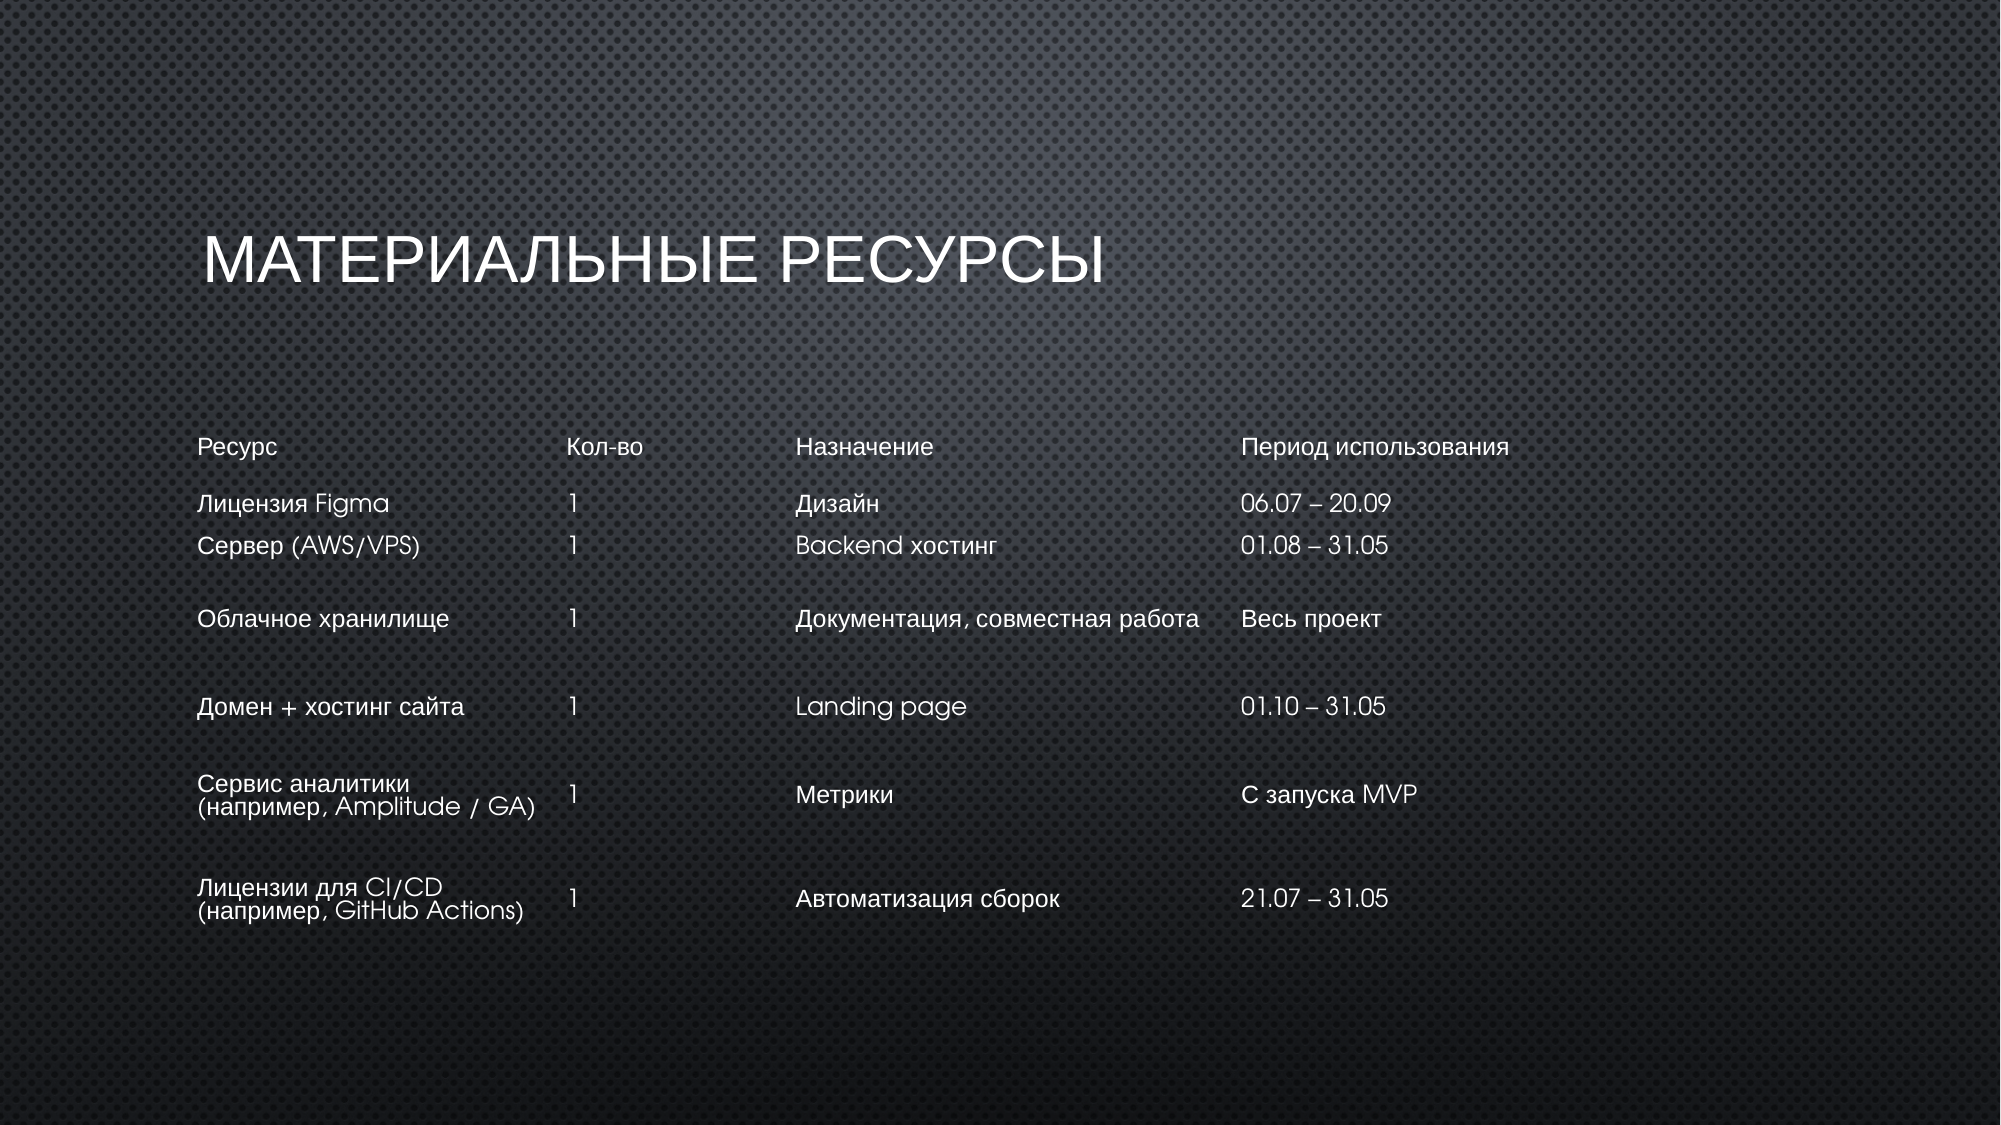

# Материальные ресурсы
| Ресурс | Кол-во | Назначение | Период использования |
| --- | --- | --- | --- |
| Лицензия Figma | 1 | Дизайн | 06.07 – 20.09 |
| Сервер (AWS/VPS) | 1 | Backend хостинг | 01.08 – 31.05 |
| Облачное хранилище | 1 | Документация, совместная работа | Весь проект |
| Домен + хостинг сайта | 1 | Landing page | 01.10 – 31.05 |
| Сервис аналитики (например, Amplitude / GA) | 1 | Метрики | С запуска MVP |
| Лицензии для CI/CD (например, GitHub Actions) | 1 | Автоматизация сборок | 21.07 – 31.05 |